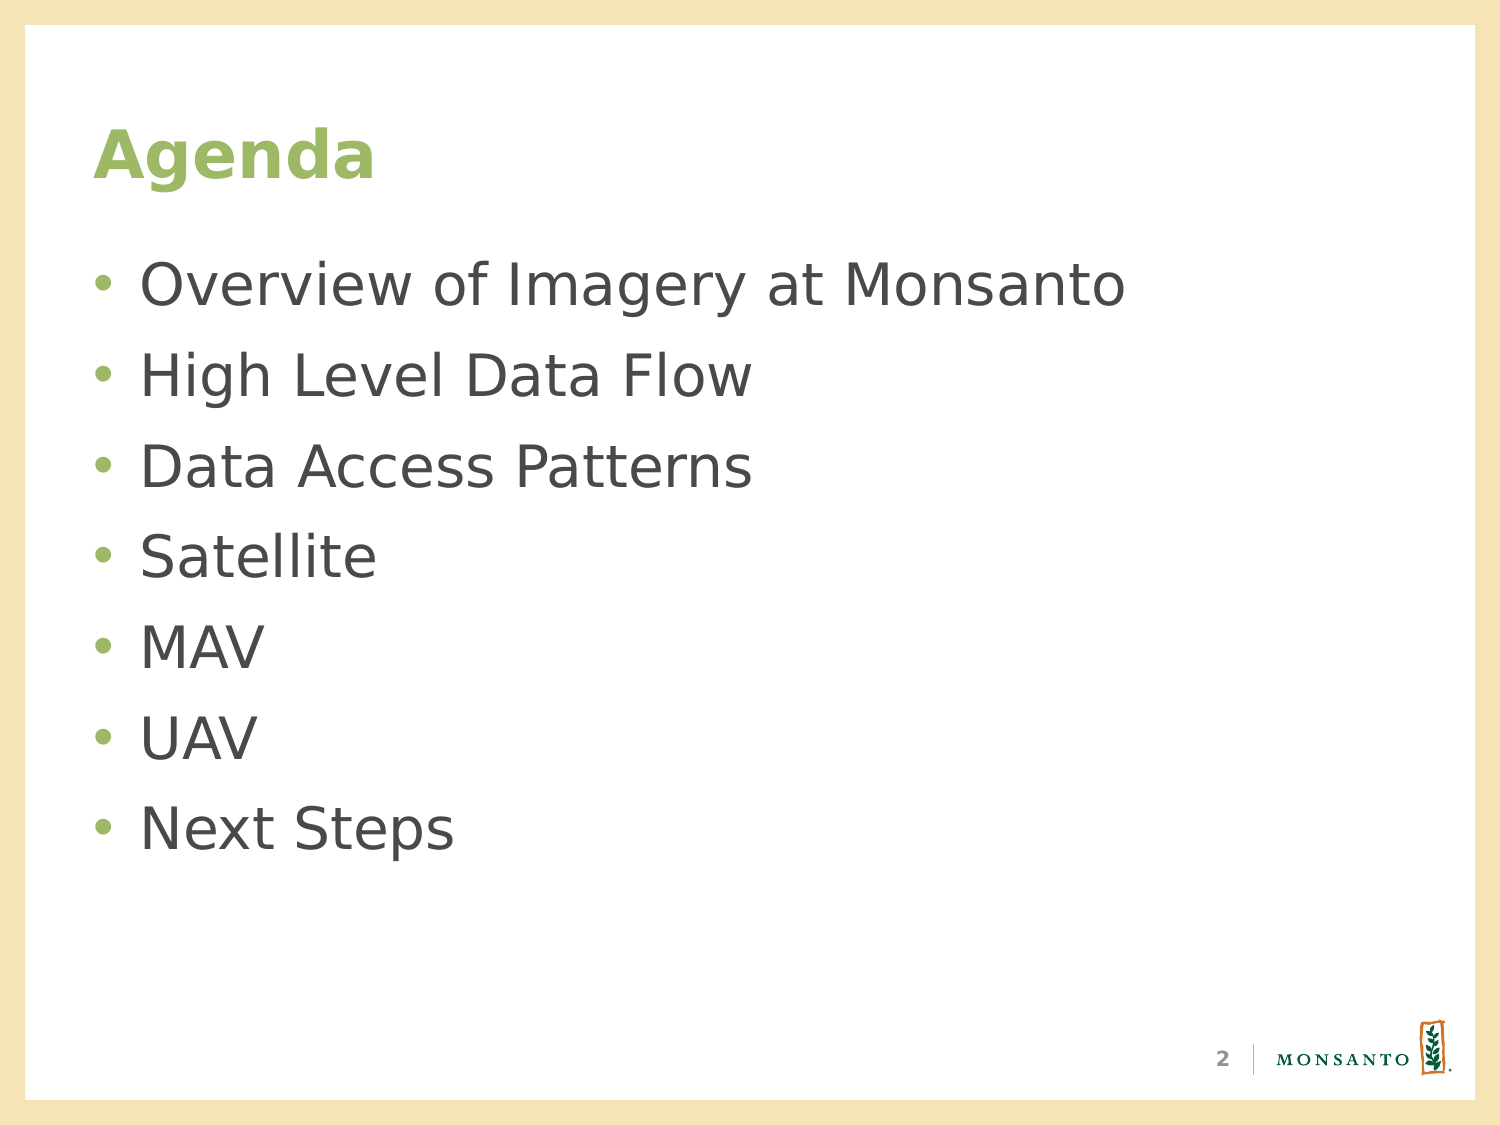

# Agenda
Overview of Imagery at Monsanto
High Level Data Flow
Data Access Patterns
Satellite
MAV
UAV
Next Steps
2